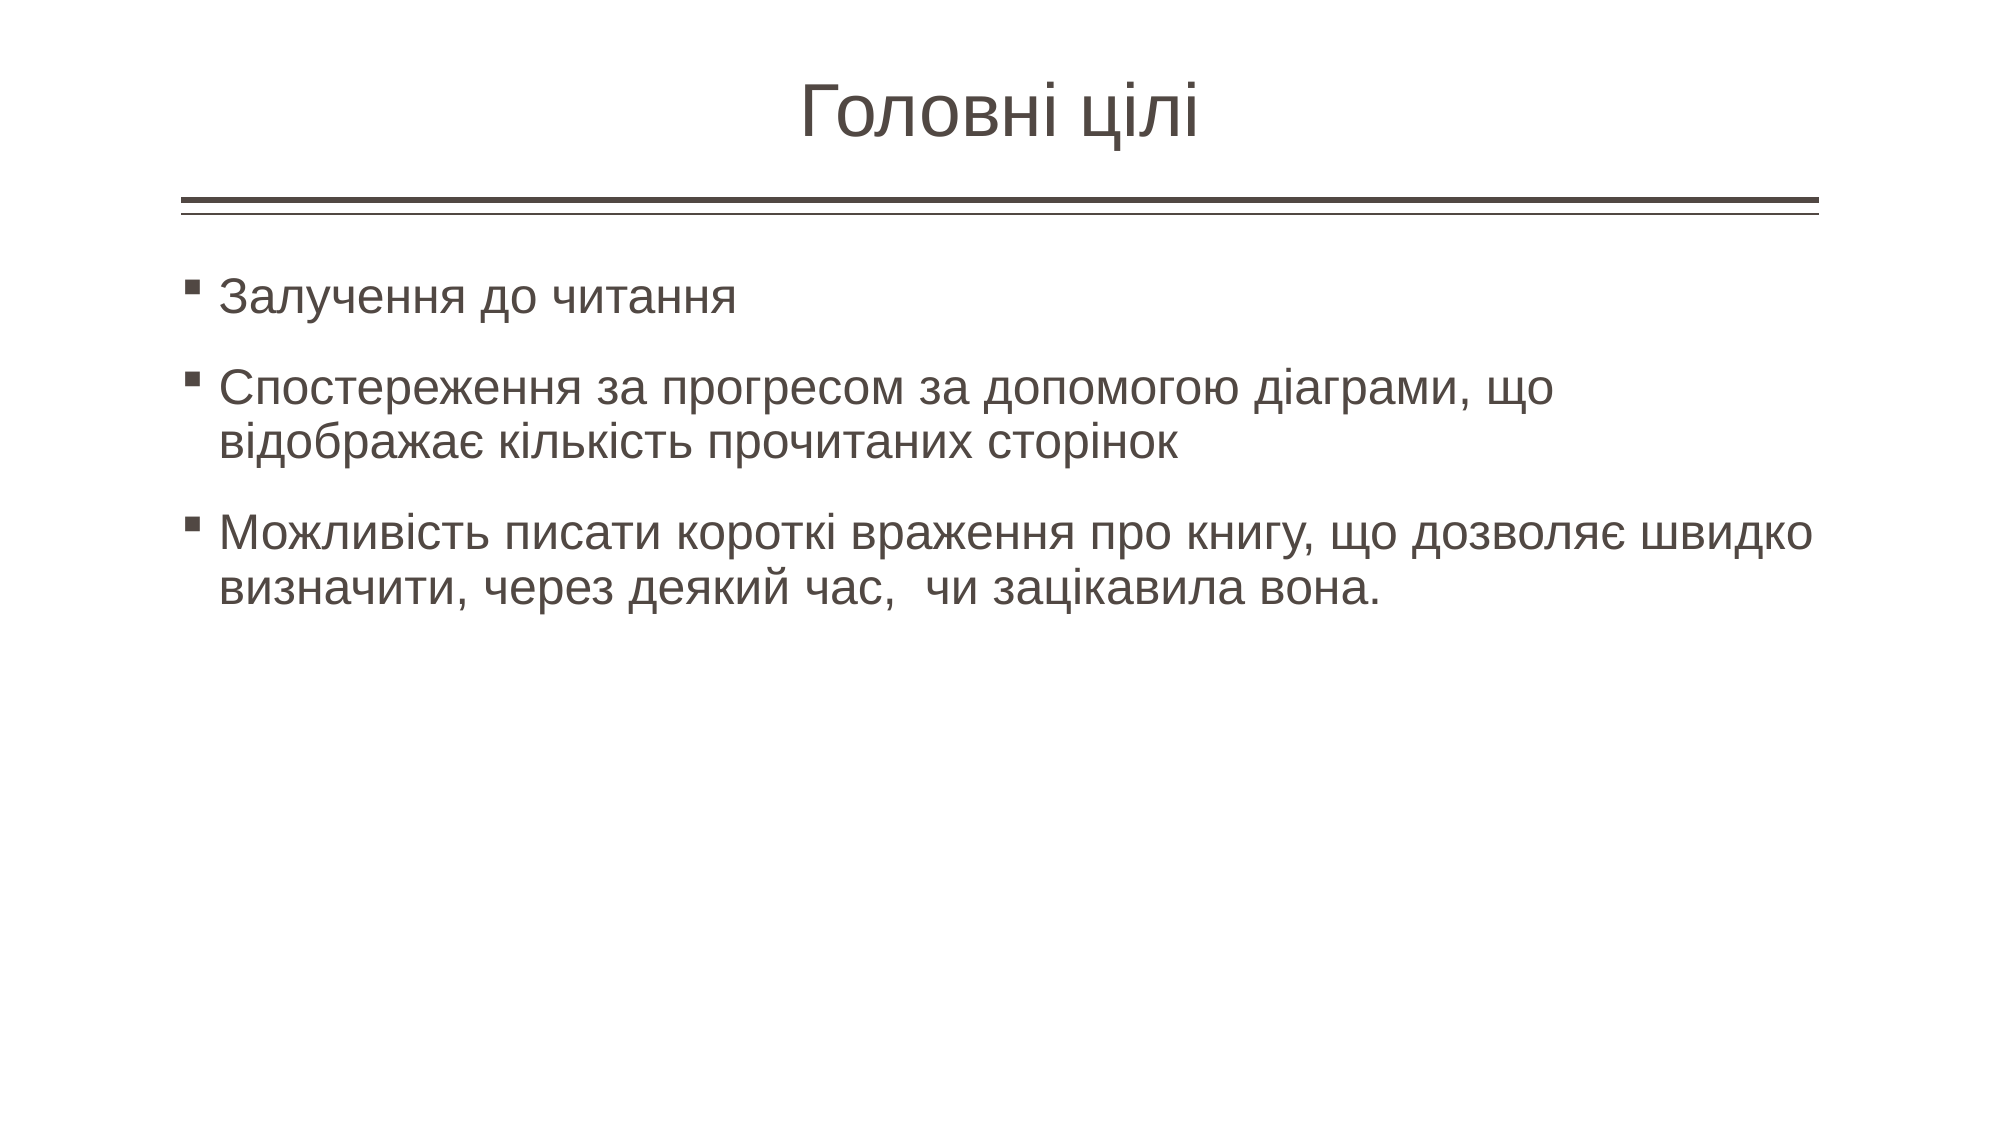

# Головні цілі
Залучення до читання
Спостереження за прогресом за допомогою діаграми, що відображає кількість прочитаних сторінок
Можливість писати короткі враження про книгу, що дозволяє швидко визначити, через деякий час,  чи зацікавила вона.